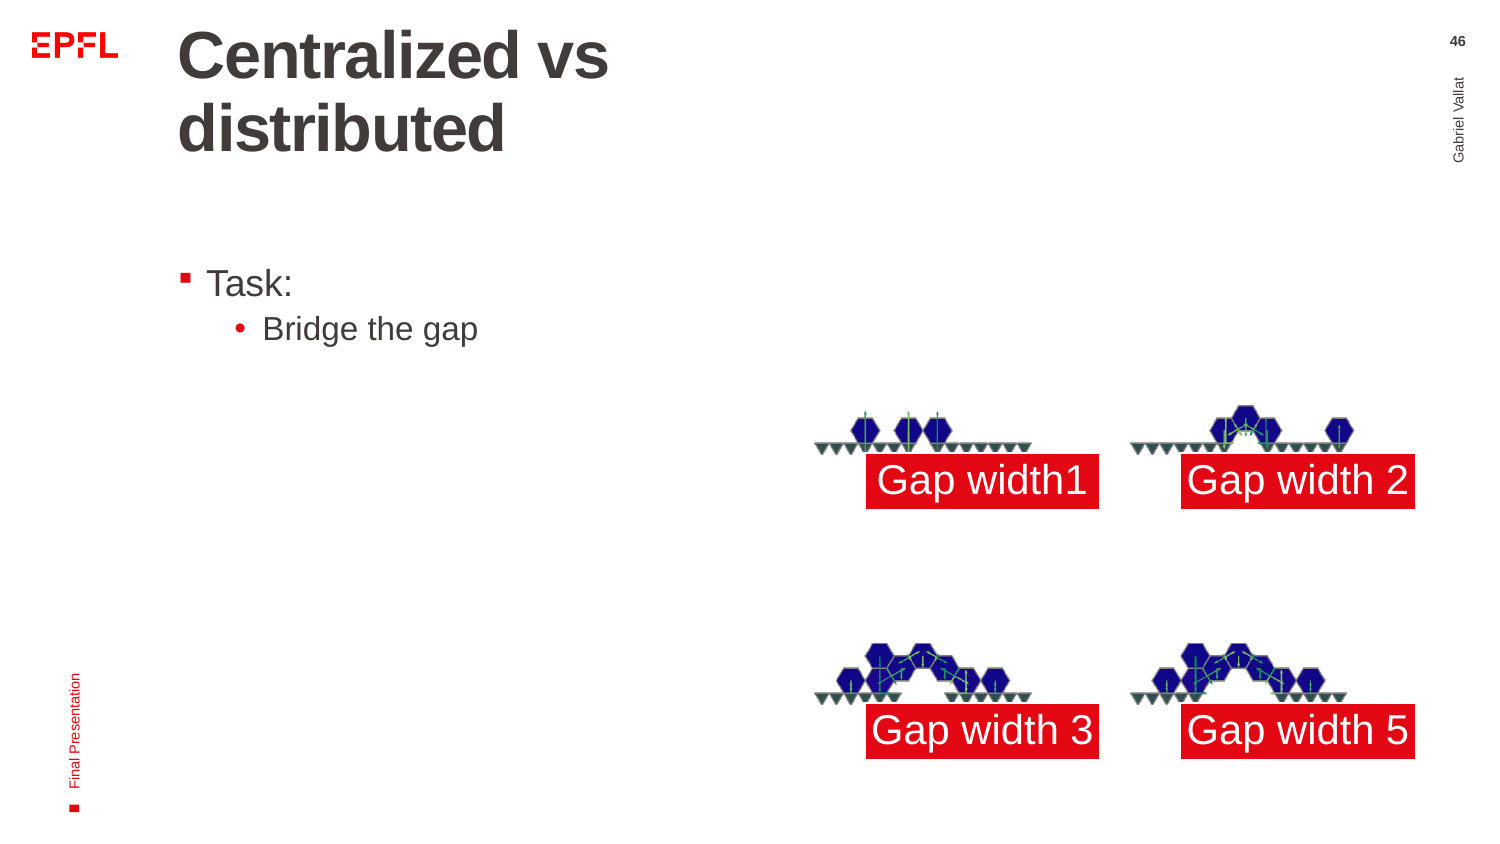

# Centralized vs distributed
46
Task:
Bridge the gap
Gap width1
Gap width 2
Gap width 3
Gap width 5
Gabriel Vallat
Final Presentation